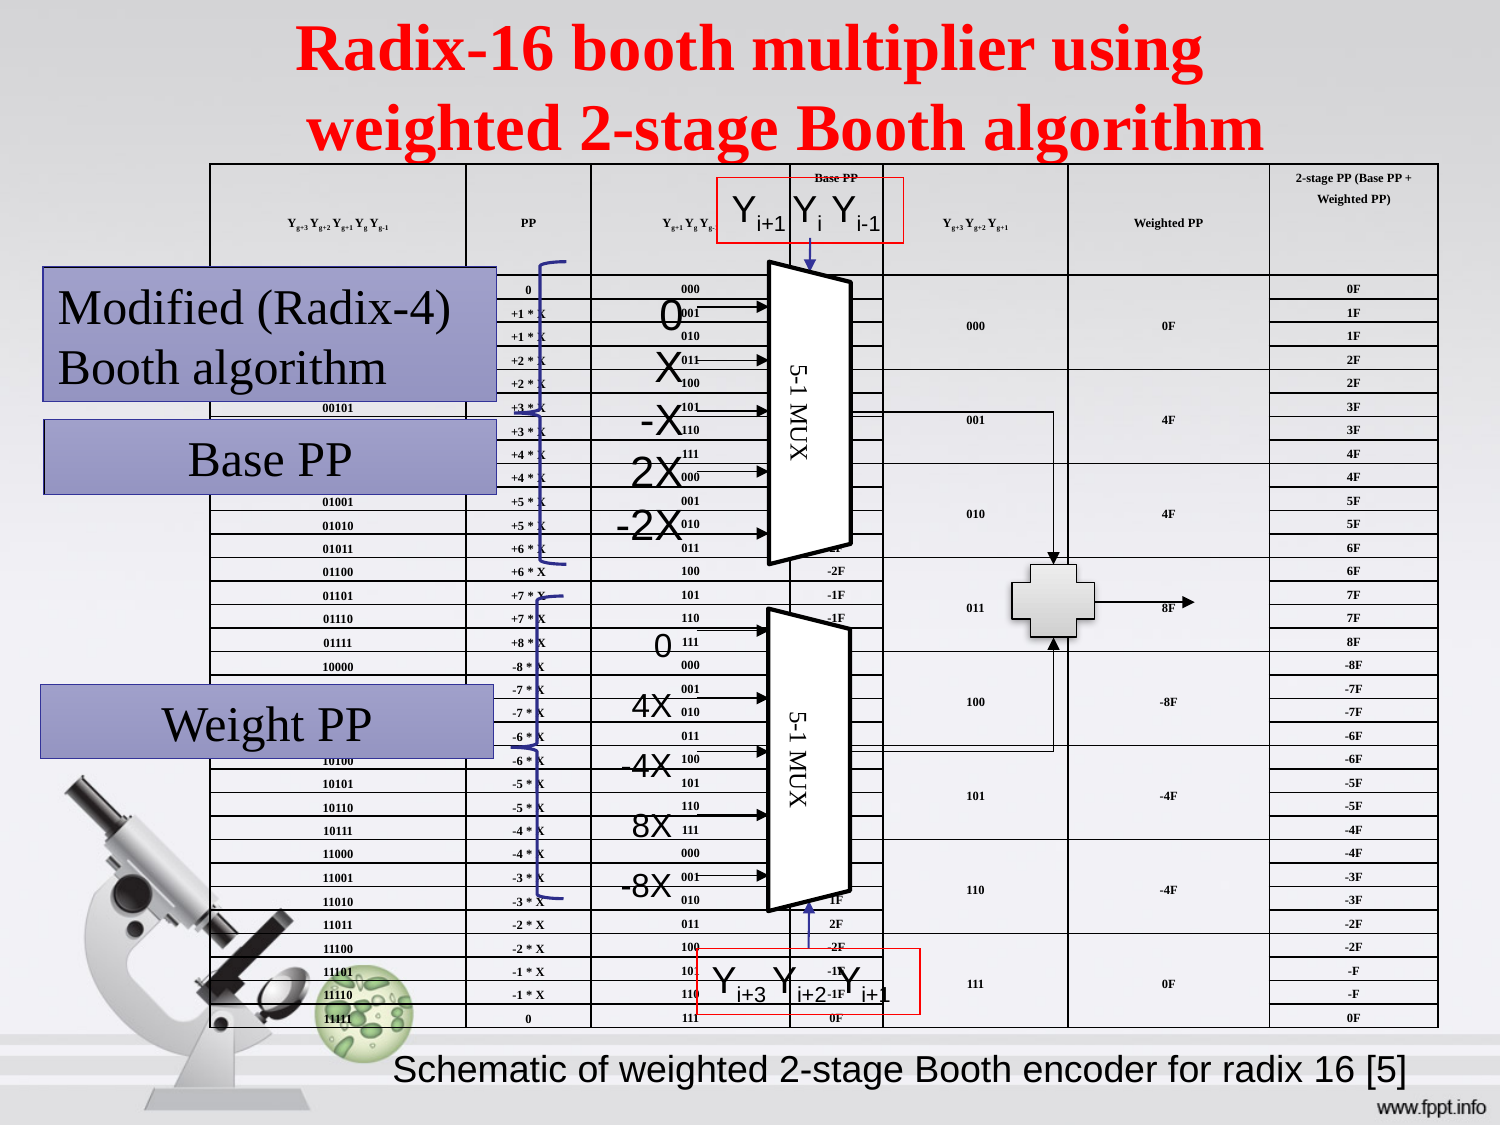

# Radix-16 booth multiplier using weighted 2-stage Booth algorithm
| Yg+3 Yg+2 Yg+1 Yg Yg-1 | PP | Yg+1 Yg Yg-1 | Base PP | Yg+3 Yg+2 Yg+1 | Weighted PP | 2-stage PP (Base PP + Weighted PP) |
| --- | --- | --- | --- | --- | --- | --- |
| 00000 | 0 | 000 | 0F | 000 | 0F | 0F |
| 00001 | +1 \* X | 001 | 1F |  |  | 1F |
| 00010 | +1 \* X | 010 | 1F |  |  | 1F |
| 00011 | +2 \* X | 011 | 2F |  |  | 2F |
| 00100 | +2 \* X | 100 | -2F | 001 | 4F | 2F |
| 00101 | +3 \* X | 101 | -1F |  |  | 3F |
| 00110 | +3 \* X | 110 | -1F |  |  | 3F |
| 00111 | +4 \* X | 111 | 0F |  |  | 4F |
| 01000 | +4 \* X | 000 | 0F | 010 | 4F | 4F |
| 01001 | +5 \* X | 001 | 1F |  |  | 5F |
| 01010 | +5 \* X | 010 | 1F |  |  | 5F |
| 01011 | +6 \* X | 011 | 2F |  |  | 6F |
| 01100 | +6 \* X | 100 | -2F | 011 | 8F | 6F |
| 01101 | +7 \* X | 101 | -1F |  |  | 7F |
| 01110 | +7 \* X | 110 | -1F |  |  | 7F |
| 01111 | +8 \* X | 111 | 0F |  |  | 8F |
| 10000 | -8 \* X | 000 | 0F | 100 | -8F | -8F |
| 10001 | -7 \* X | 001 | 1F |  |  | -7F |
| 10010 | -7 \* X | 010 | 1F |  |  | -7F |
| 10011 | -6 \* X | 011 | 2F |  |  | -6F |
| 10100 | -6 \* X | 100 | -2F | 101 | -4F | -6F |
| 10101 | -5 \* X | 101 | -1F |  |  | -5F |
| 10110 | -5 \* X | 110 | -1F |  |  | -5F |
| 10111 | -4 \* X | 111 | 0F |  |  | -4F |
| 11000 | -4 \* X | 000 | 0F | 110 | -4F | -4F |
| 11001 | -3 \* X | 001 | 1F |  |  | -3F |
| 11010 | -3 \* X | 010 | 1F |  |  | -3F |
| 11011 | -2 \* X | 011 | 2F |  |  | -2F |
| 11100 | -2 \* X | 100 | -2F | 111 | 0F | -2F |
| 11101 | -1 \* X | 101 | -1F |  |  | -F |
| 11110 | -1 \* X | 110 | -1F |  |  | -F |
| 11111 | 0 | 111 | 0F |  |  | 0F |
Yi+1 Yi Yi-1
5-1 MUX

5-1 MUX
0
X
-X
2X
-2X
0
4X
-4X
8X
-8X

Modified (Radix-4) Booth algorithm
Yi+3 Yi+2 Yi+1
Base PP

Weight PP
Schematic of weighted 2-stage Booth encoder for radix 16 [5]